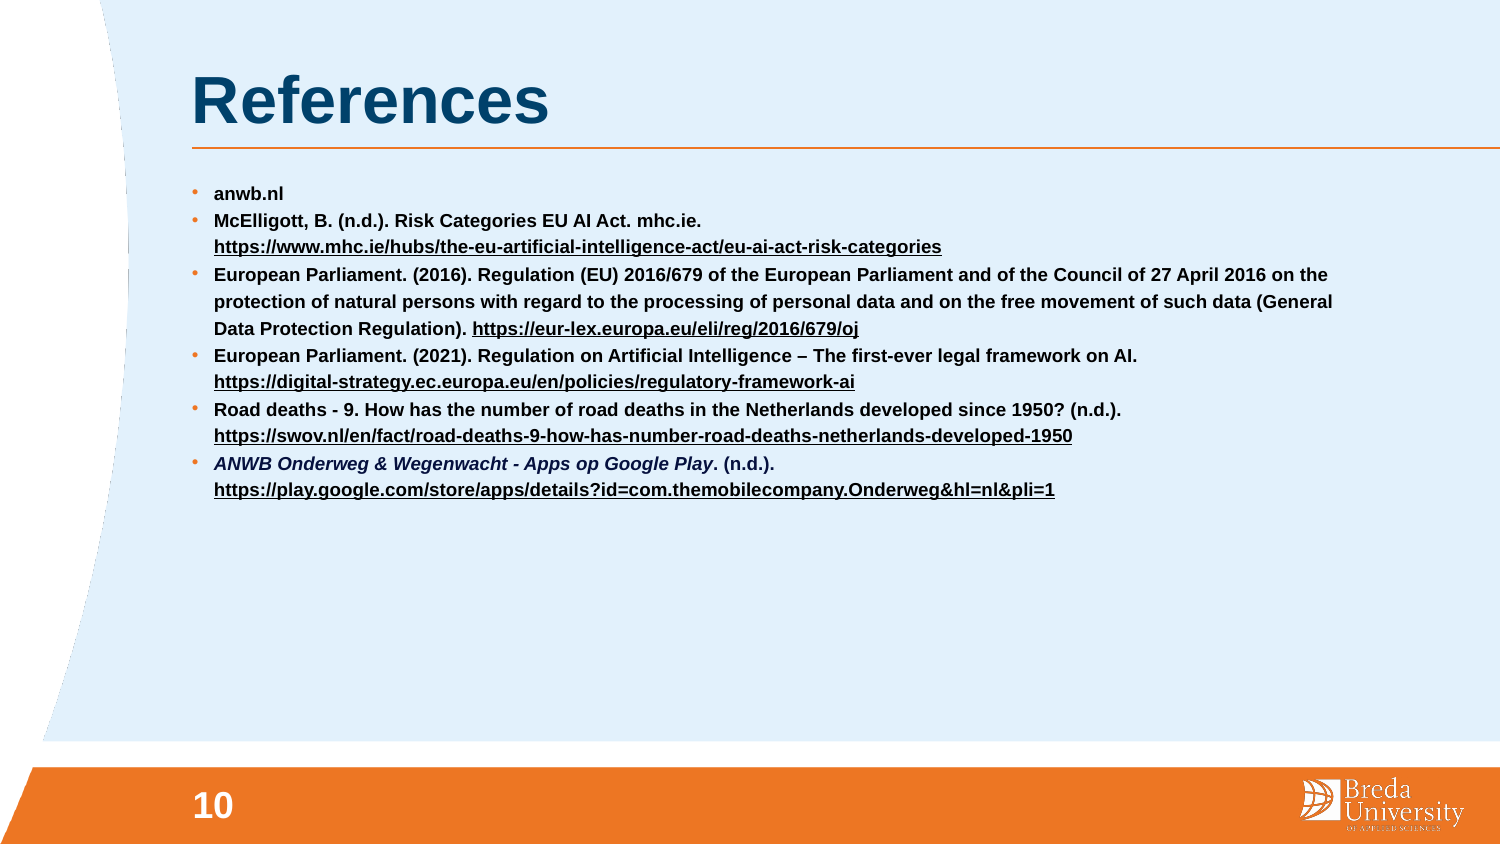

# References
anwb.nl
McElligott, B. (n.d.). Risk Categories EU AI Act. mhc.ie. https://www.mhc.ie/hubs/the-eu-artificial-intelligence-act/eu-ai-act-risk-categories
European Parliament. (2016). Regulation (EU) 2016/679 of the European Parliament and of the Council of 27 April 2016 on the protection of natural persons with regard to the processing of personal data and on the free movement of such data (General Data Protection Regulation). https://eur-lex.europa.eu/eli/reg/2016/679/oj
European Parliament. (2021). Regulation on Artificial Intelligence – The first-ever legal framework on AI. https://digital-strategy.ec.europa.eu/en/policies/regulatory-framework-ai
Road deaths - 9. How has the number of road deaths in the Netherlands developed since 1950? (n.d.). https://swov.nl/en/fact/road-deaths-9-how-has-number-road-deaths-netherlands-developed-1950
ANWB Onderweg & Wegenwacht - Apps op Google Play. (n.d.). https://play.google.com/store/apps/details?id=com.themobilecompany.Onderweg&hl=nl&pli=1

10